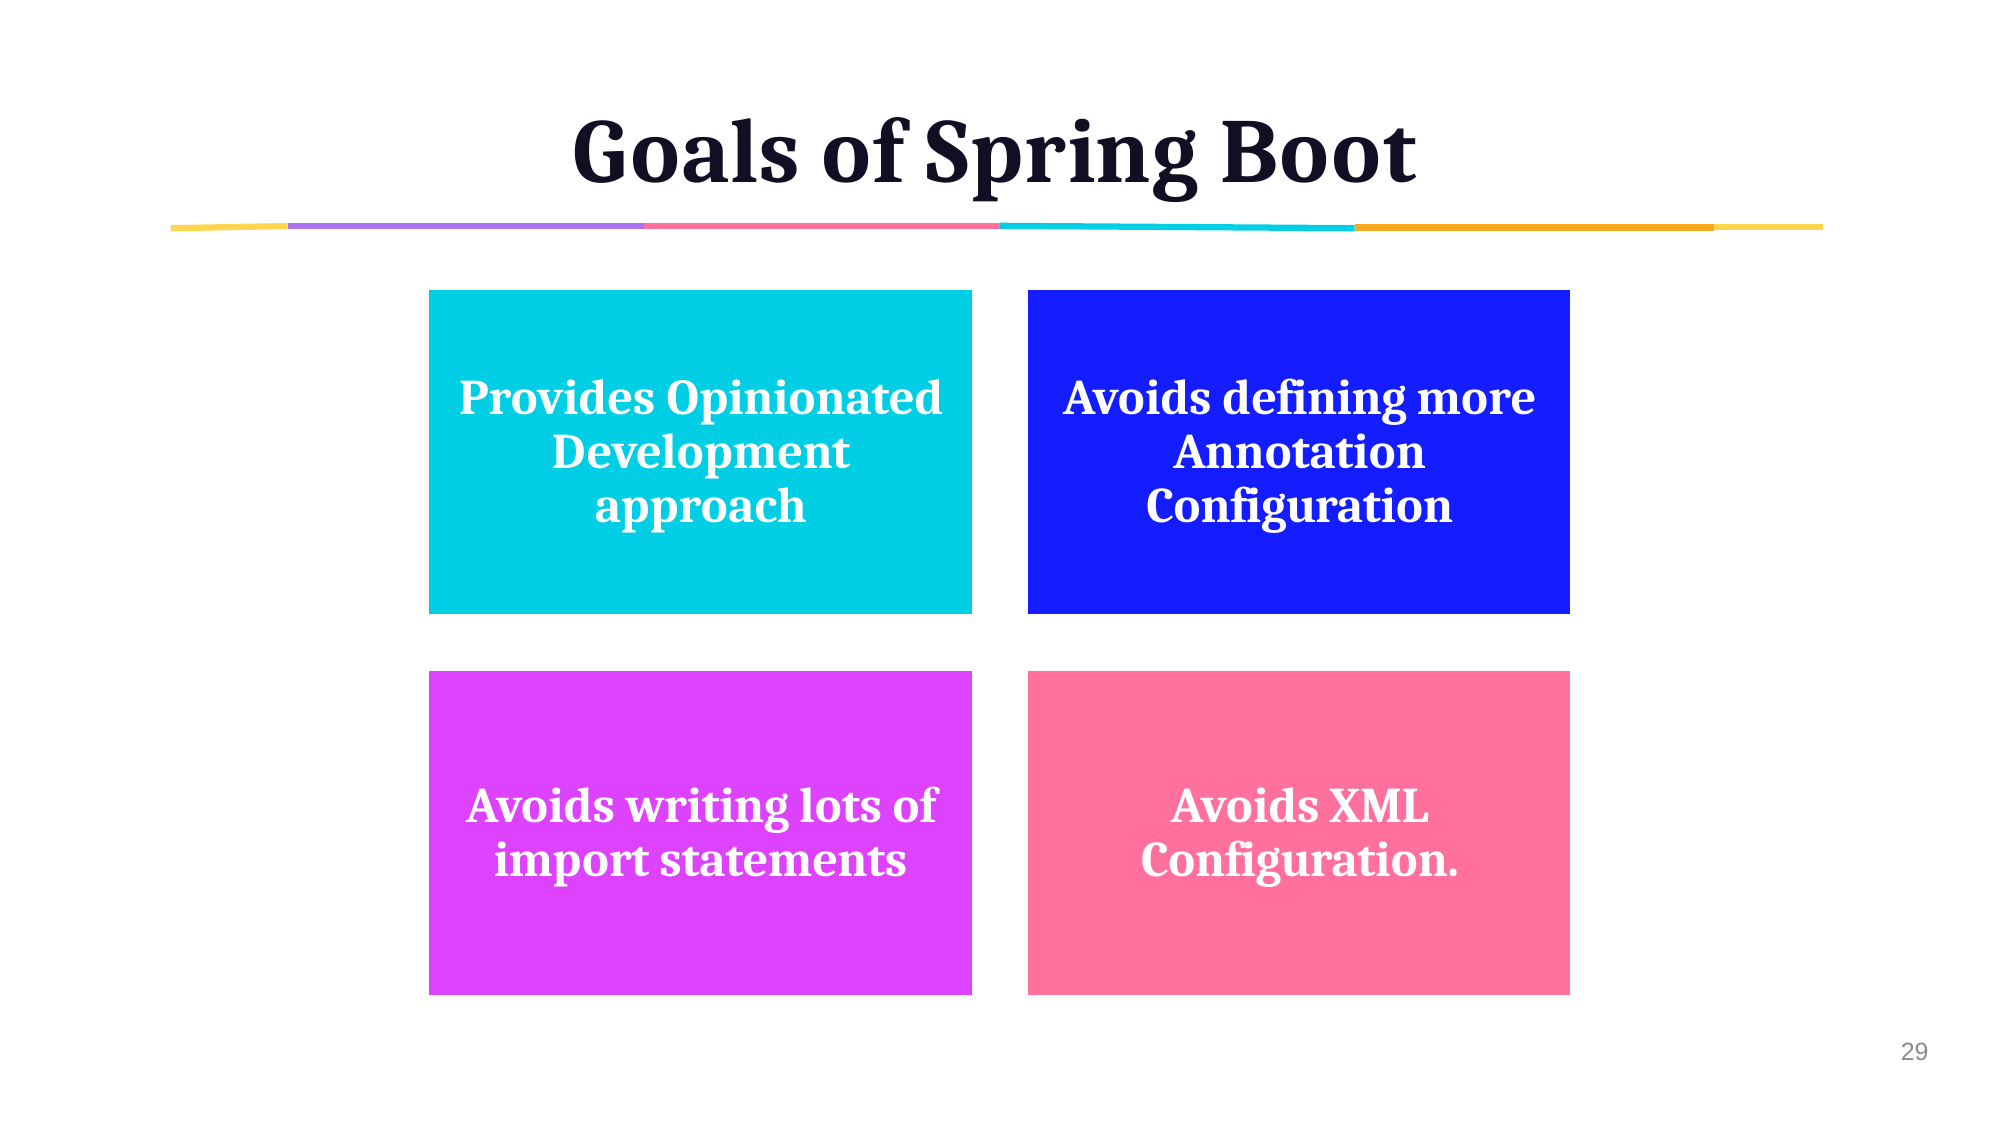

# Goals of Spring Boot
Provides Opinionated Development approach
Avoids defining more Annotation Configuration
Avoids writing lots of import statements
Avoids XML Configuration.
29